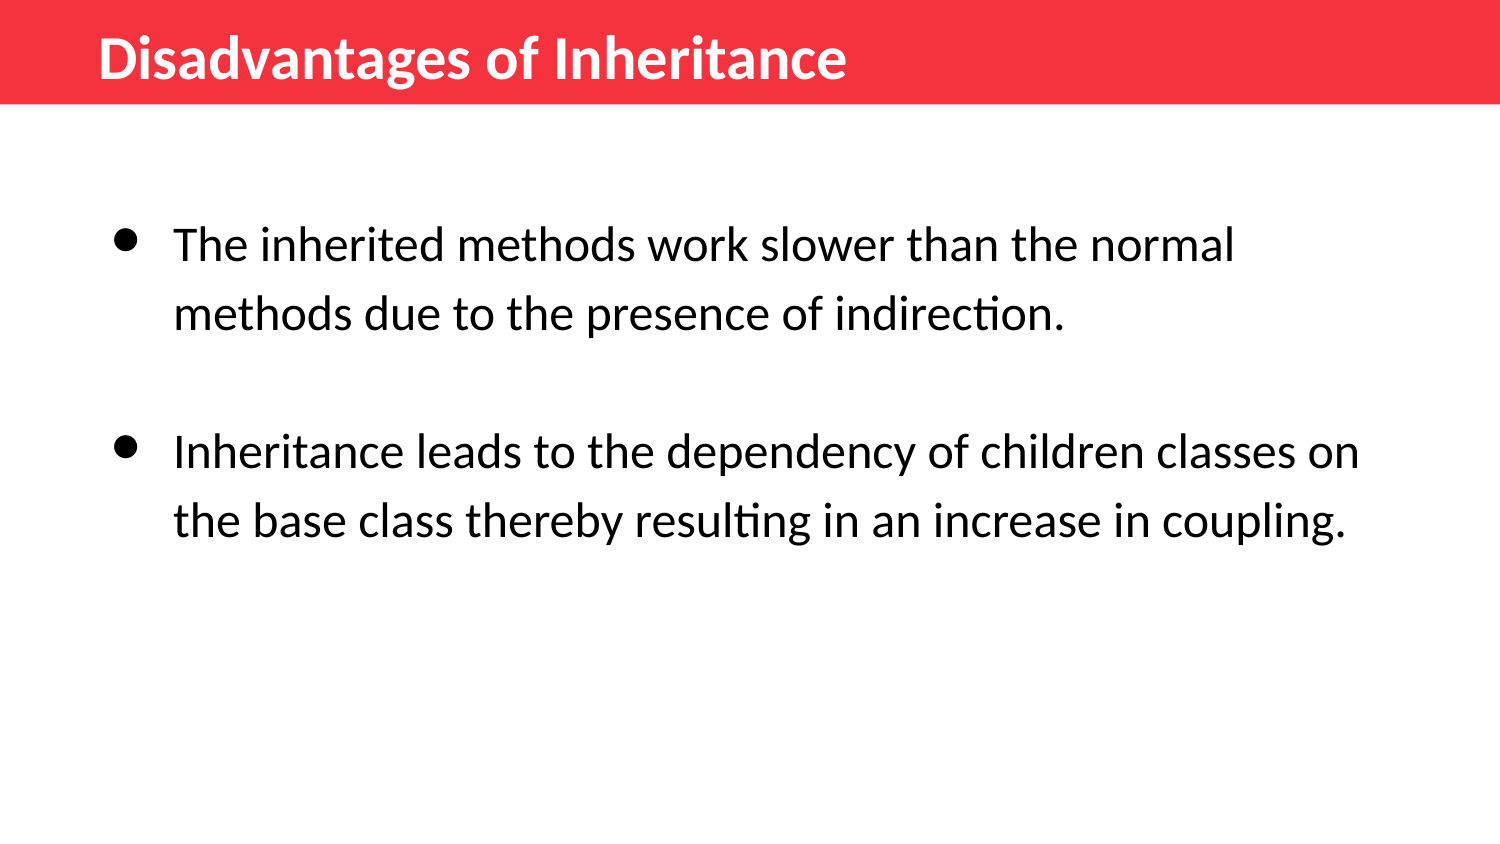

Disadvantages of Inheritance

The inherited methods work slower than the normal methods due to the presence of indirection.

Inheritance leads to the dependency of children classes on the base class thereby resulting in an increase in coupling.